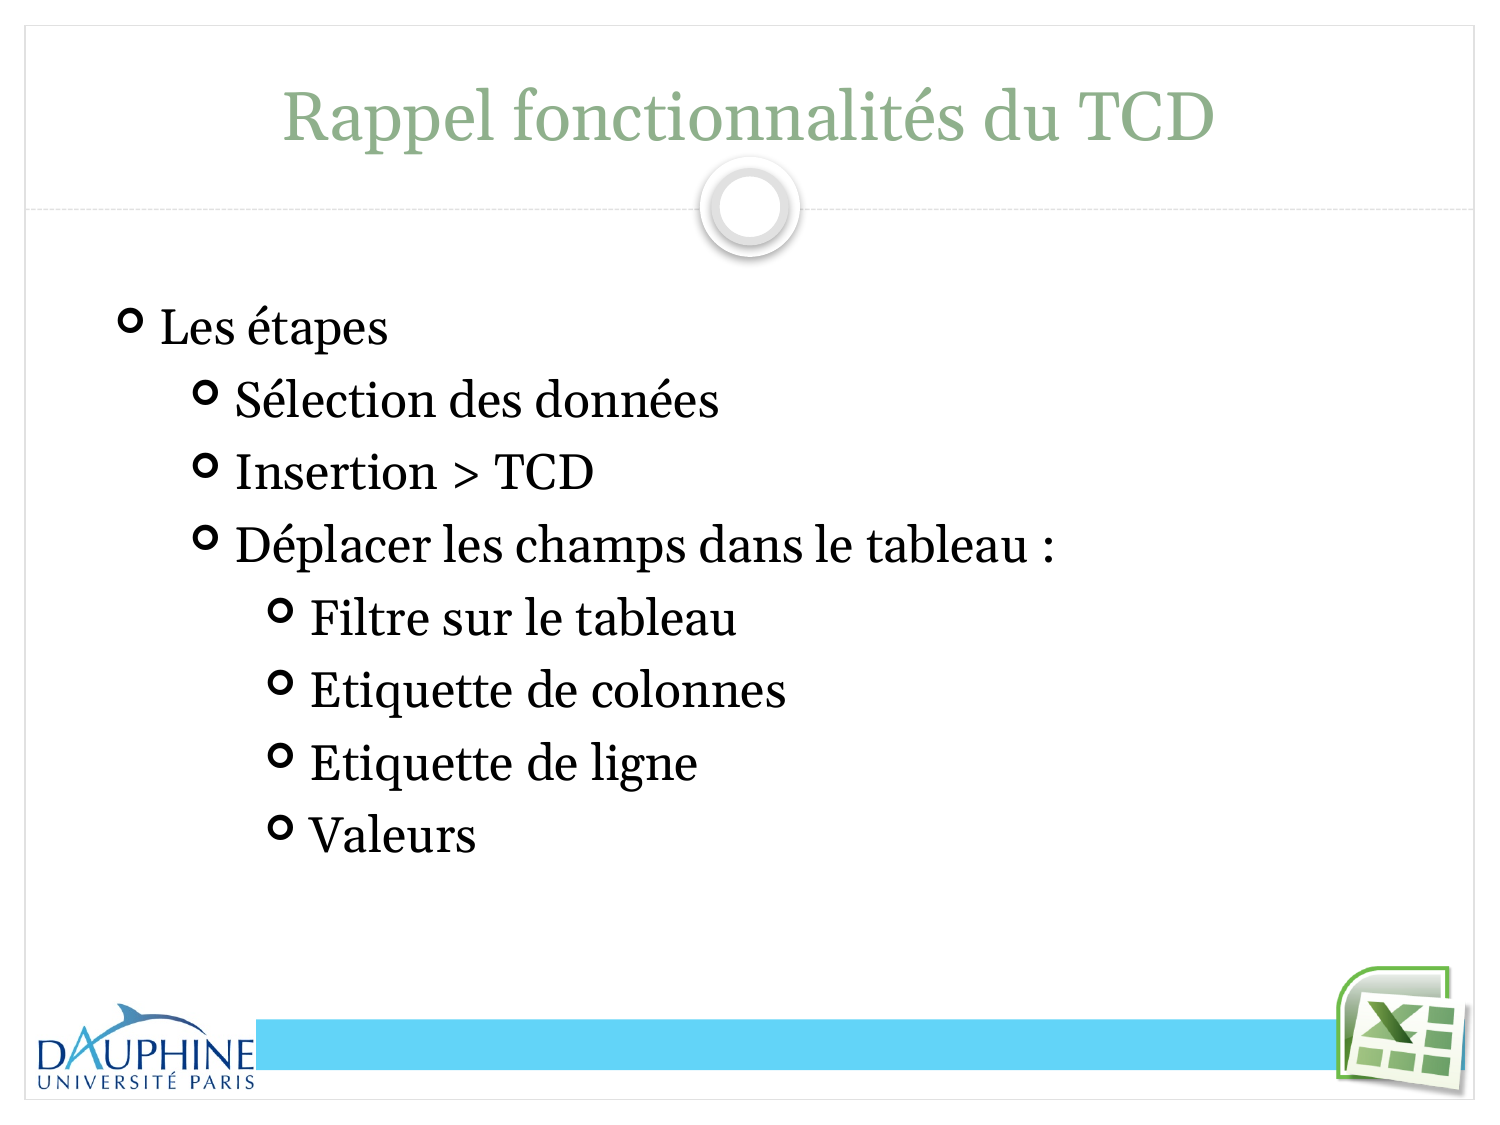

# Rappel fonctionnalités du TCD

Les étapes
Sélection des données
Insertion > TCD
Déplacer les champs dans le tableau :
Filtre sur le tableau
Etiquette de colonnes
Etiquette de ligne
Valeurs